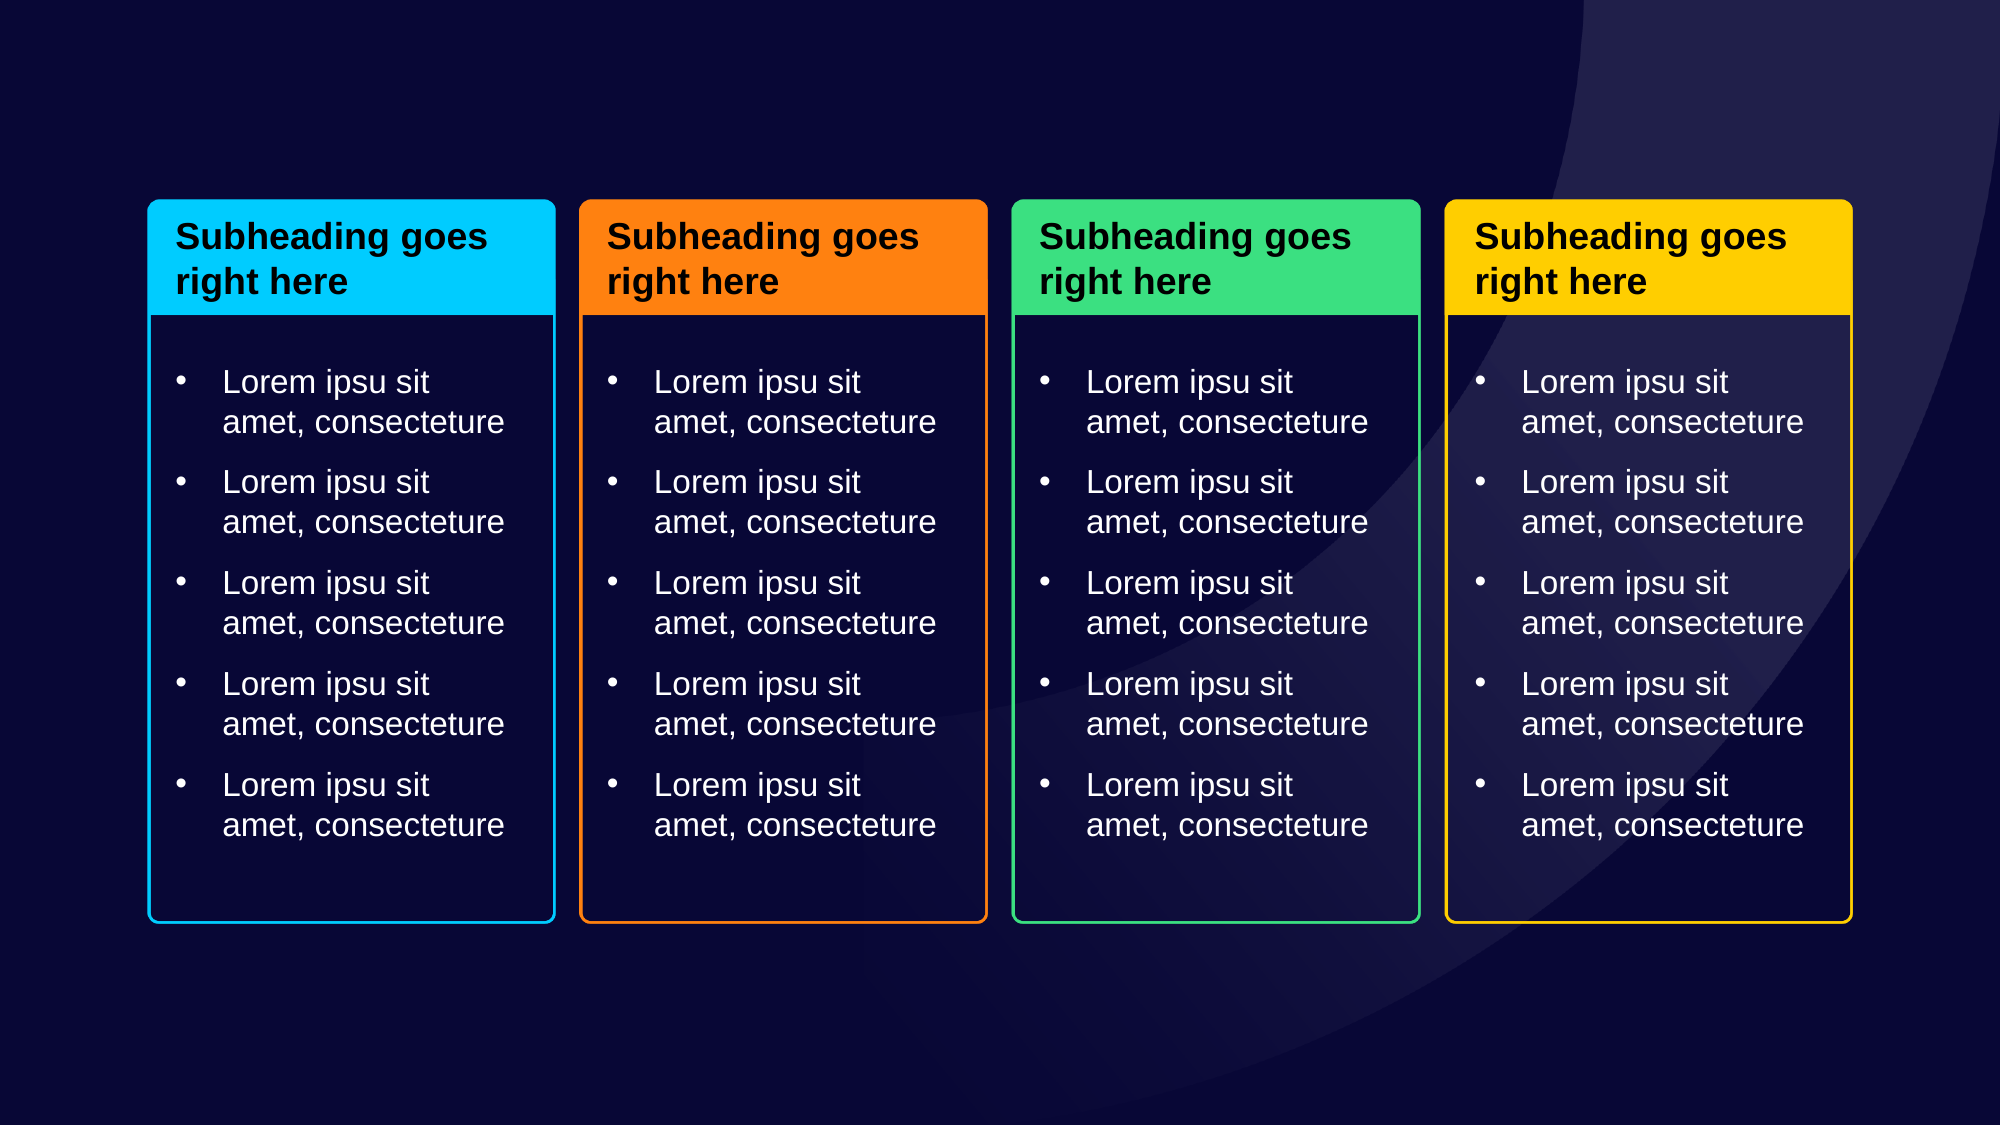

Subheading goes right here
Subheading goes right here
Subheading goes right here
Subheading goes right here
Lorem ipsu sit amet, consecteture
Lorem ipsu sit amet, consecteture
Lorem ipsu sit amet, consecteture
Lorem ipsu sit amet, consecteture
Lorem ipsu sit amet, consecteture

Lorem ipsu sit amet, consecteture
Lorem ipsu sit amet, consecteture
Lorem ipsu sit amet, consecteture
Lorem ipsu sit amet, consecteture
Lorem ipsu sit amet, consecteture

Lorem ipsu sit amet, consecteture
Lorem ipsu sit amet, consecteture
Lorem ipsu sit amet, consecteture
Lorem ipsu sit amet, consecteture
Lorem ipsu sit amet, consecteture

Lorem ipsu sit amet, consecteture
Lorem ipsu sit amet, consecteture
Lorem ipsu sit amet, consecteture
Lorem ipsu sit amet, consecteture
Lorem ipsu sit amet, consecteture